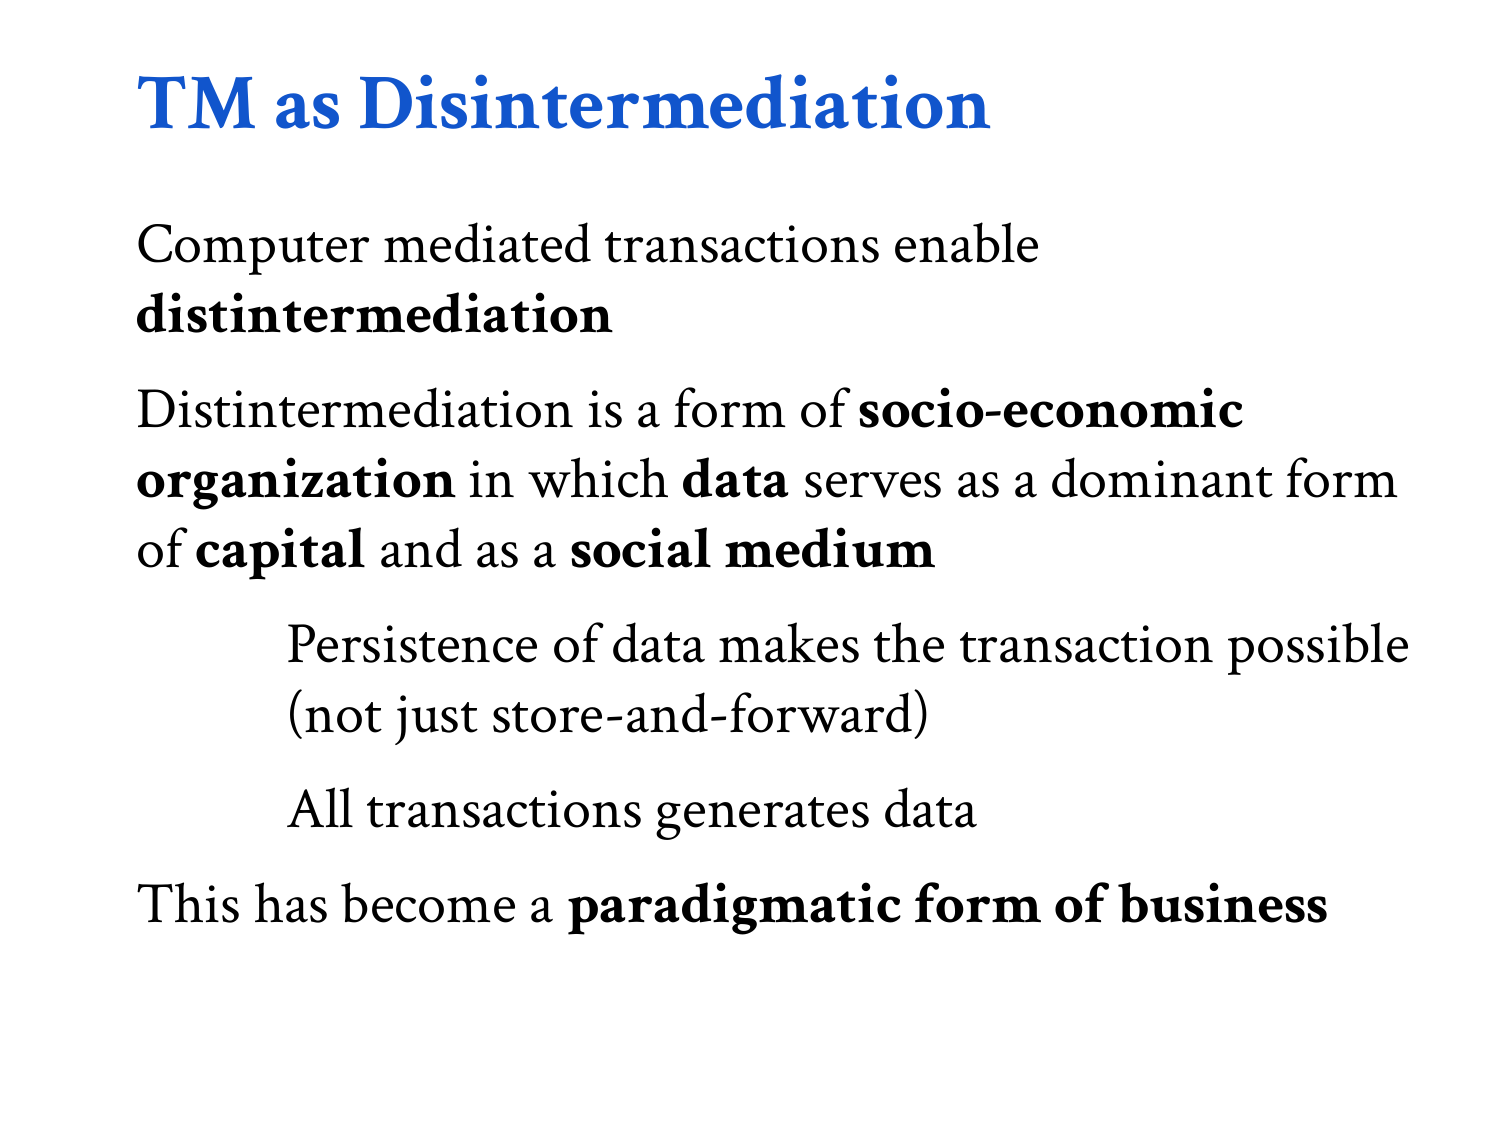

# TM as Disintermediation
Computer mediated transactions enable distintermediation
Distintermediation is a form of socio-economic organization in which data serves as a dominant form of capital and as a social medium
Persistence of data makes the transaction possible (not just store-and-forward)
All transactions generates data
This has become a paradigmatic form of business